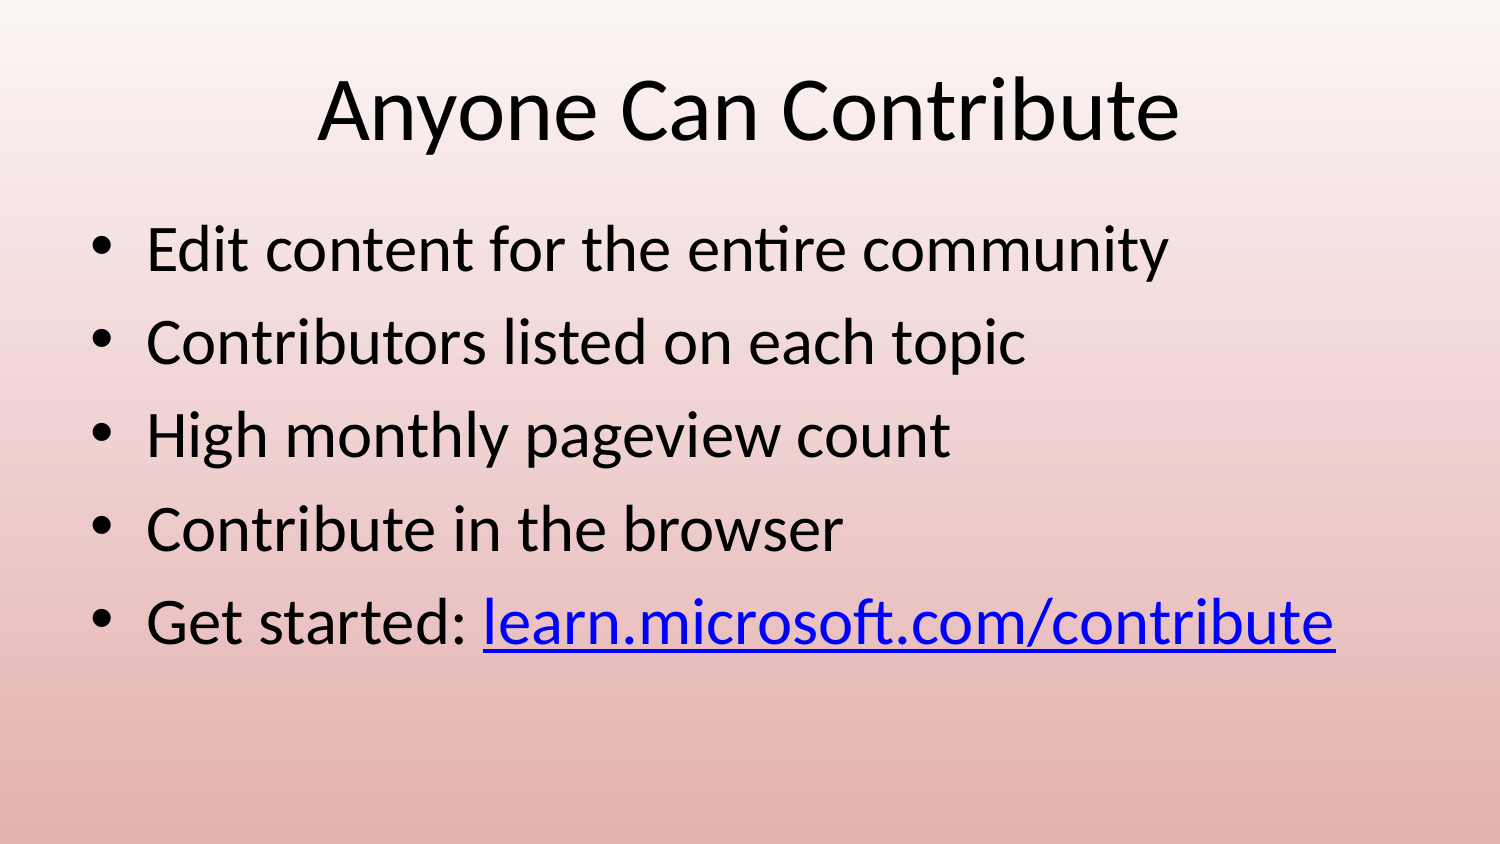

# Anyone Can Contribute
Edit content for the entire community
Contributors listed on each topic
High monthly pageview count
Contribute in the browser
Get started: learn.microsoft.com/contribute